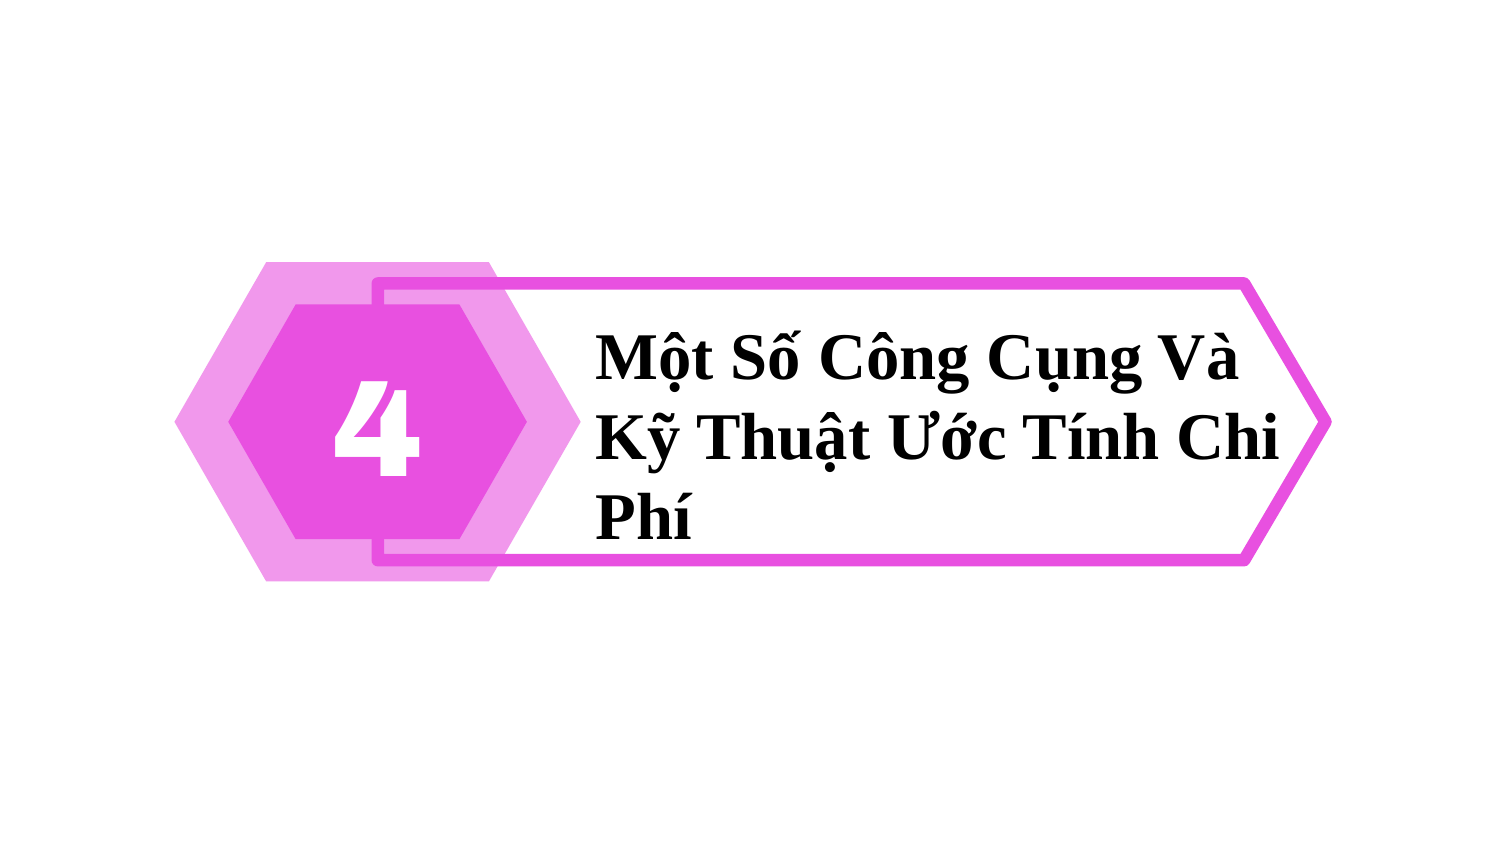

Một Số Công Cụng Và Kỹ Thuật Ước Tính Chi Phí
4